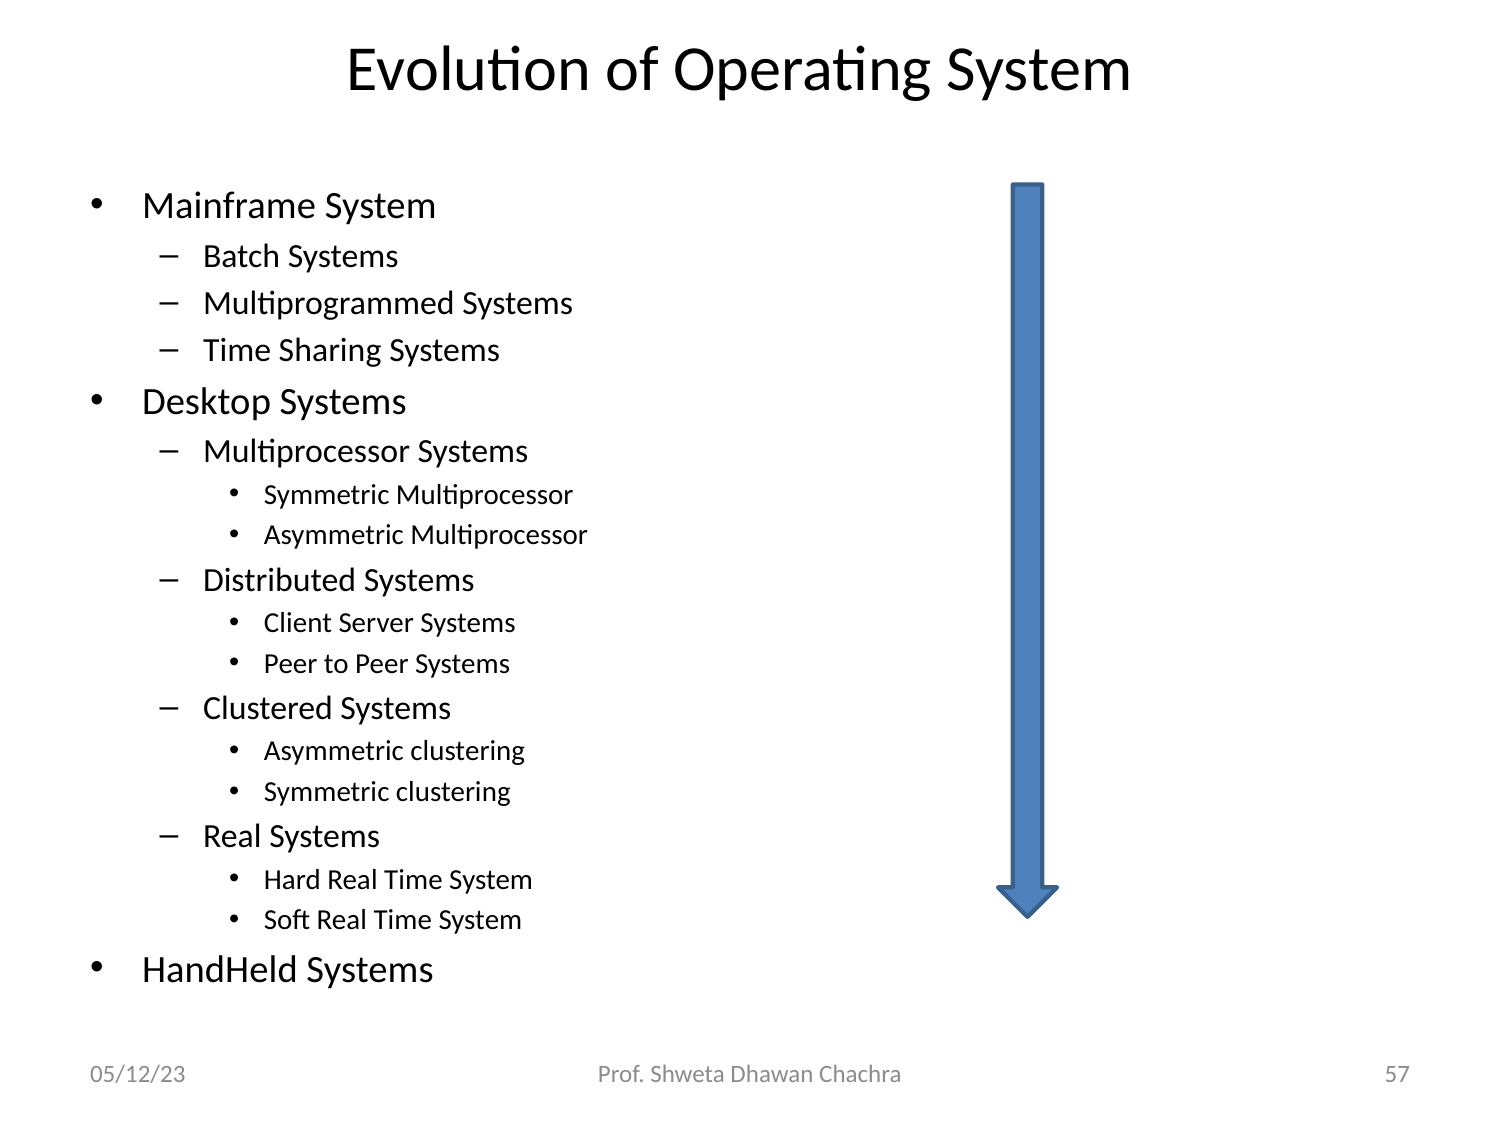

# Evolution of Operating System
Mainframe System
Batch Systems
Multiprogrammed Systems
Time Sharing Systems
Desktop Systems
Multiprocessor Systems
Symmetric Multiprocessor
Asymmetric Multiprocessor
Distributed Systems
Client Server Systems
Peer to Peer Systems
Clustered Systems
Asymmetric clustering
Symmetric clustering
Real Systems
Hard Real Time System
Soft Real Time System
HandHeld Systems

05/12/23
Prof. Shweta Dhawan Chachra
57